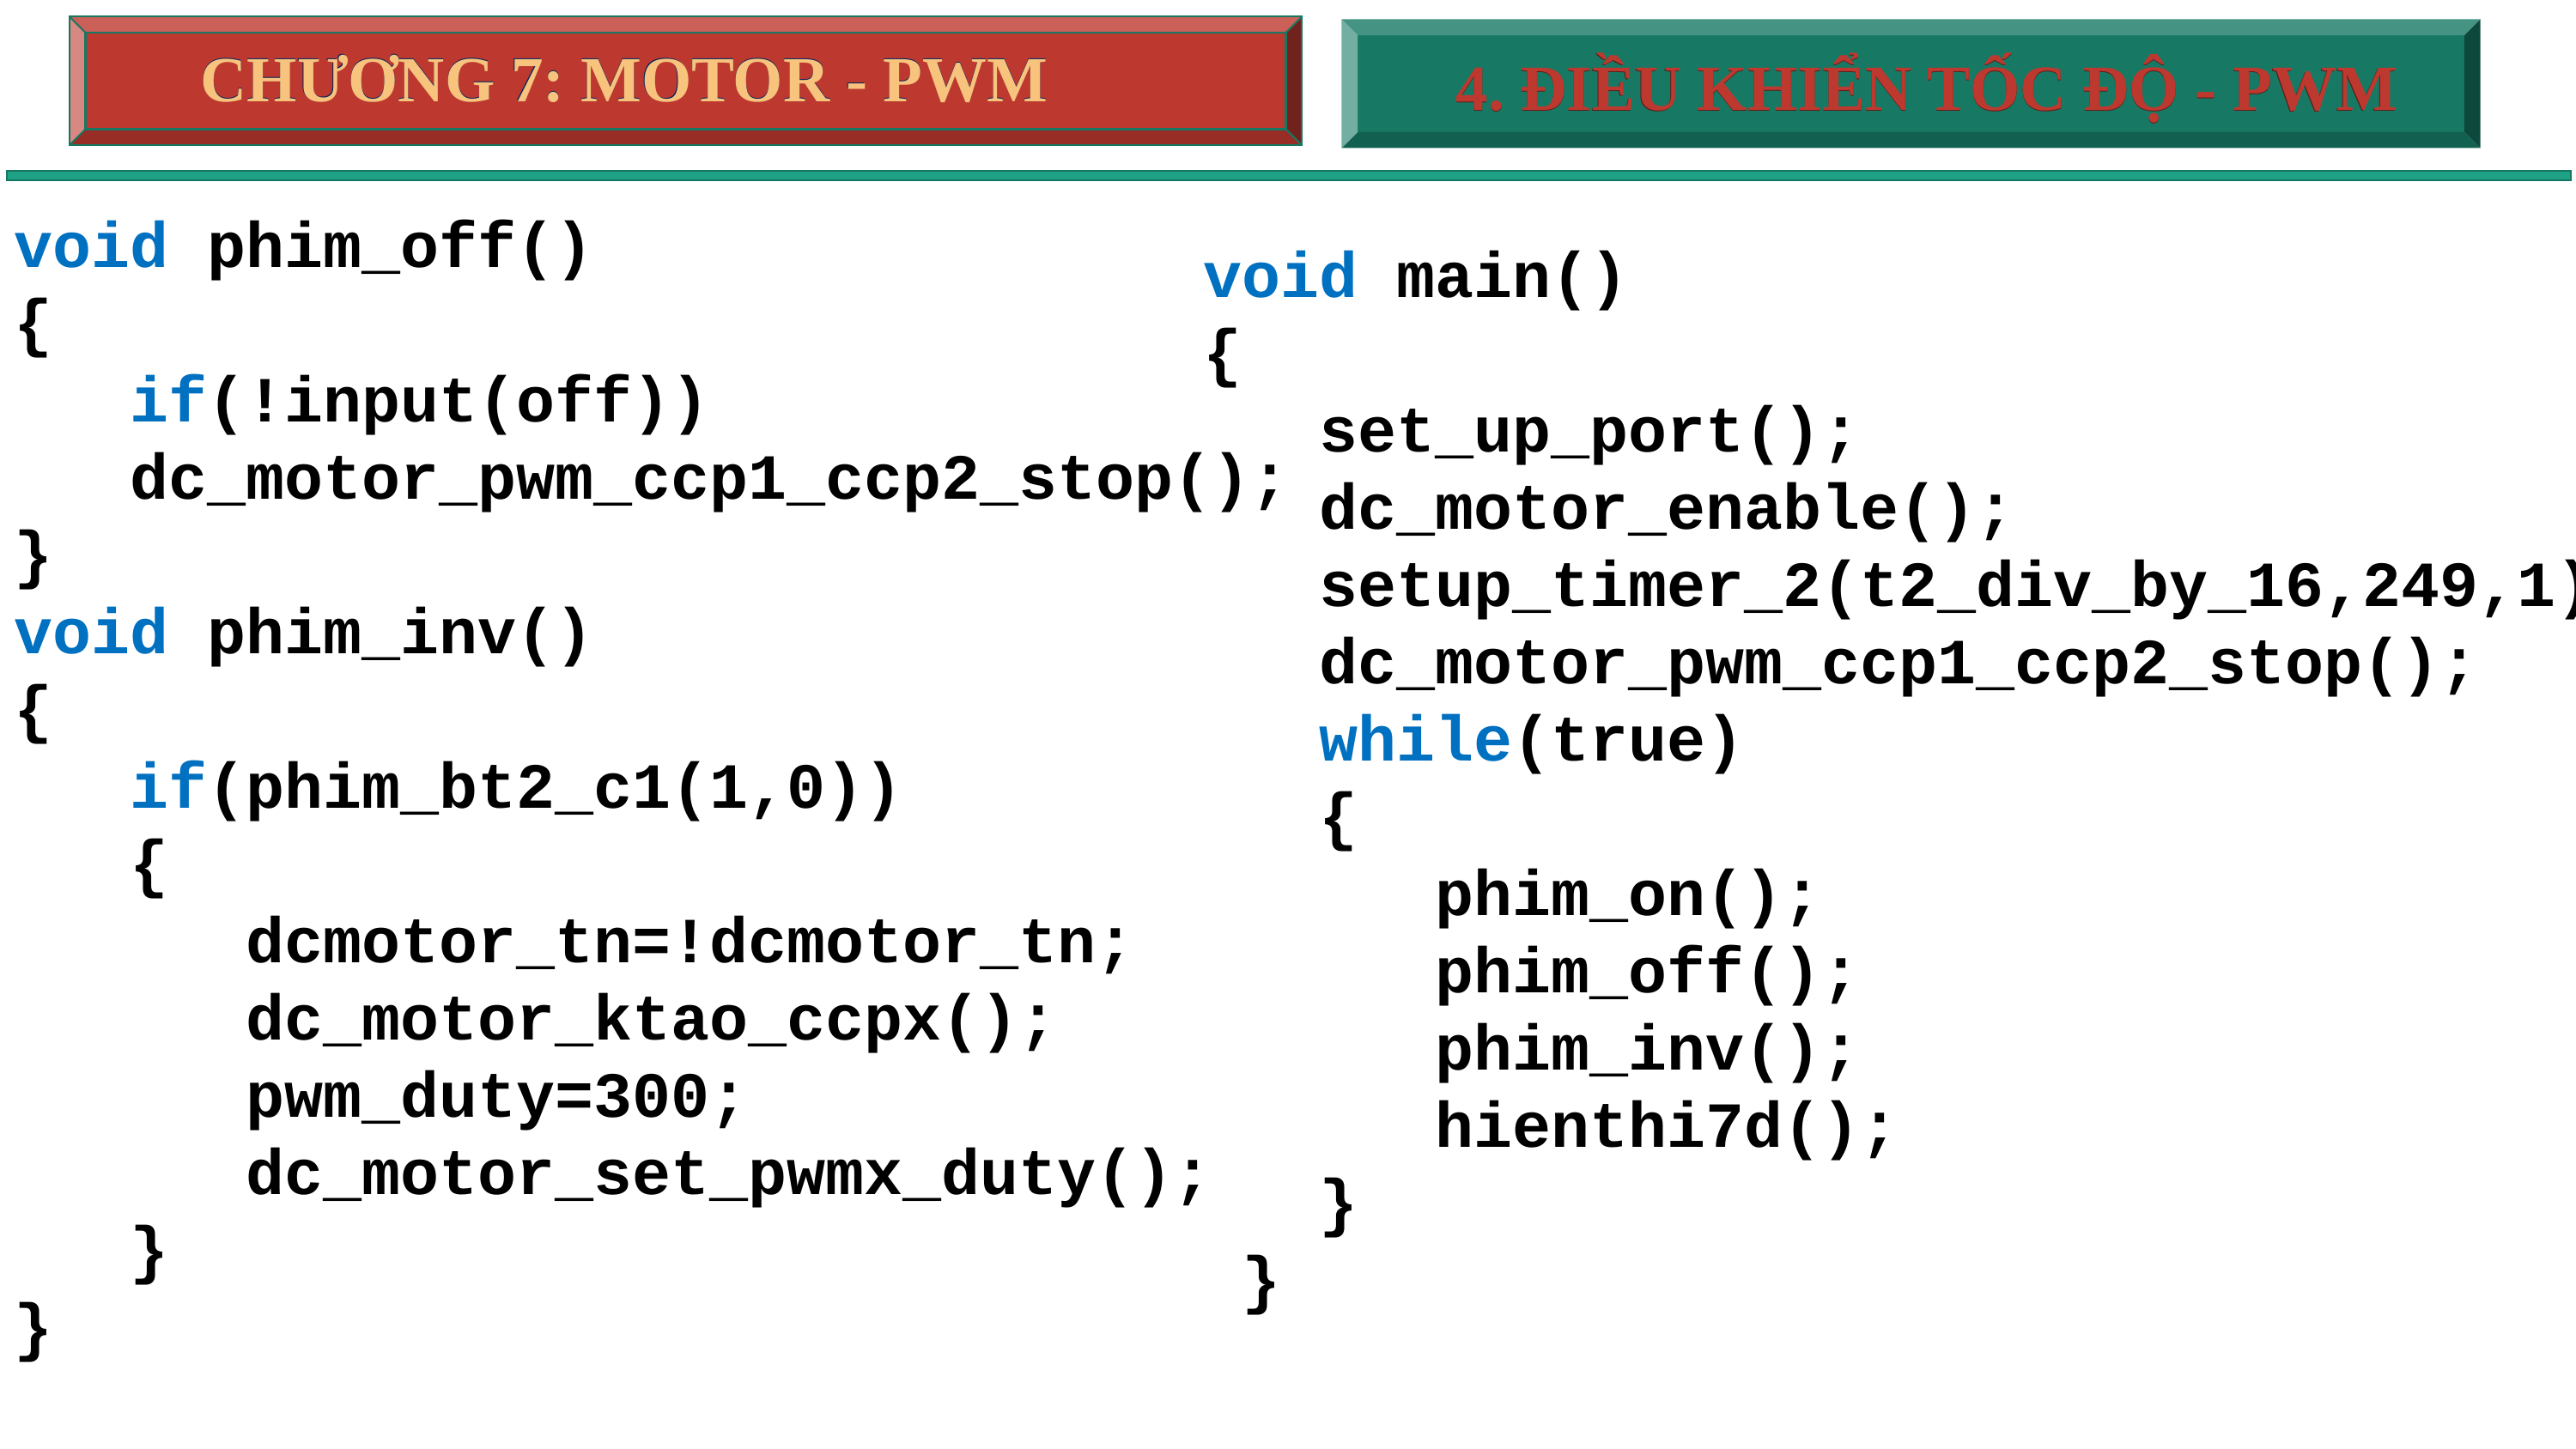

CHƯƠNG 7: MOTOR - PWM
CHƯƠNG 7: MOTOR - PWM

4. ĐIỀU KHIỂN TỐC ĐỘ - PWM
4. ĐIỀU KHIỂN TỐC ĐỘ - PWM

void phim_off()
{
   if(!input(off))
   dc_motor_pwm_ccp1_ccp2_stop();
}
void phim_inv()
{
   if(phim_bt2_c1(1,0))
   {
      dcmotor_tn=!dcmotor_tn;
      dc_motor_ktao_ccpx();
      pwm_duty=300;
      dc_motor_set_pwmx_duty();
   }
}
void main()
{
   set_up_port();
   dc_motor_enable();
   setup_timer_2(t2_div_by_16,249,1);
   dc_motor_pwm_ccp1_ccp2_stop();
   while(true)
   {
      phim_on();
      phim_off();
      phim_inv();
      hienthi7d();
   }
 }